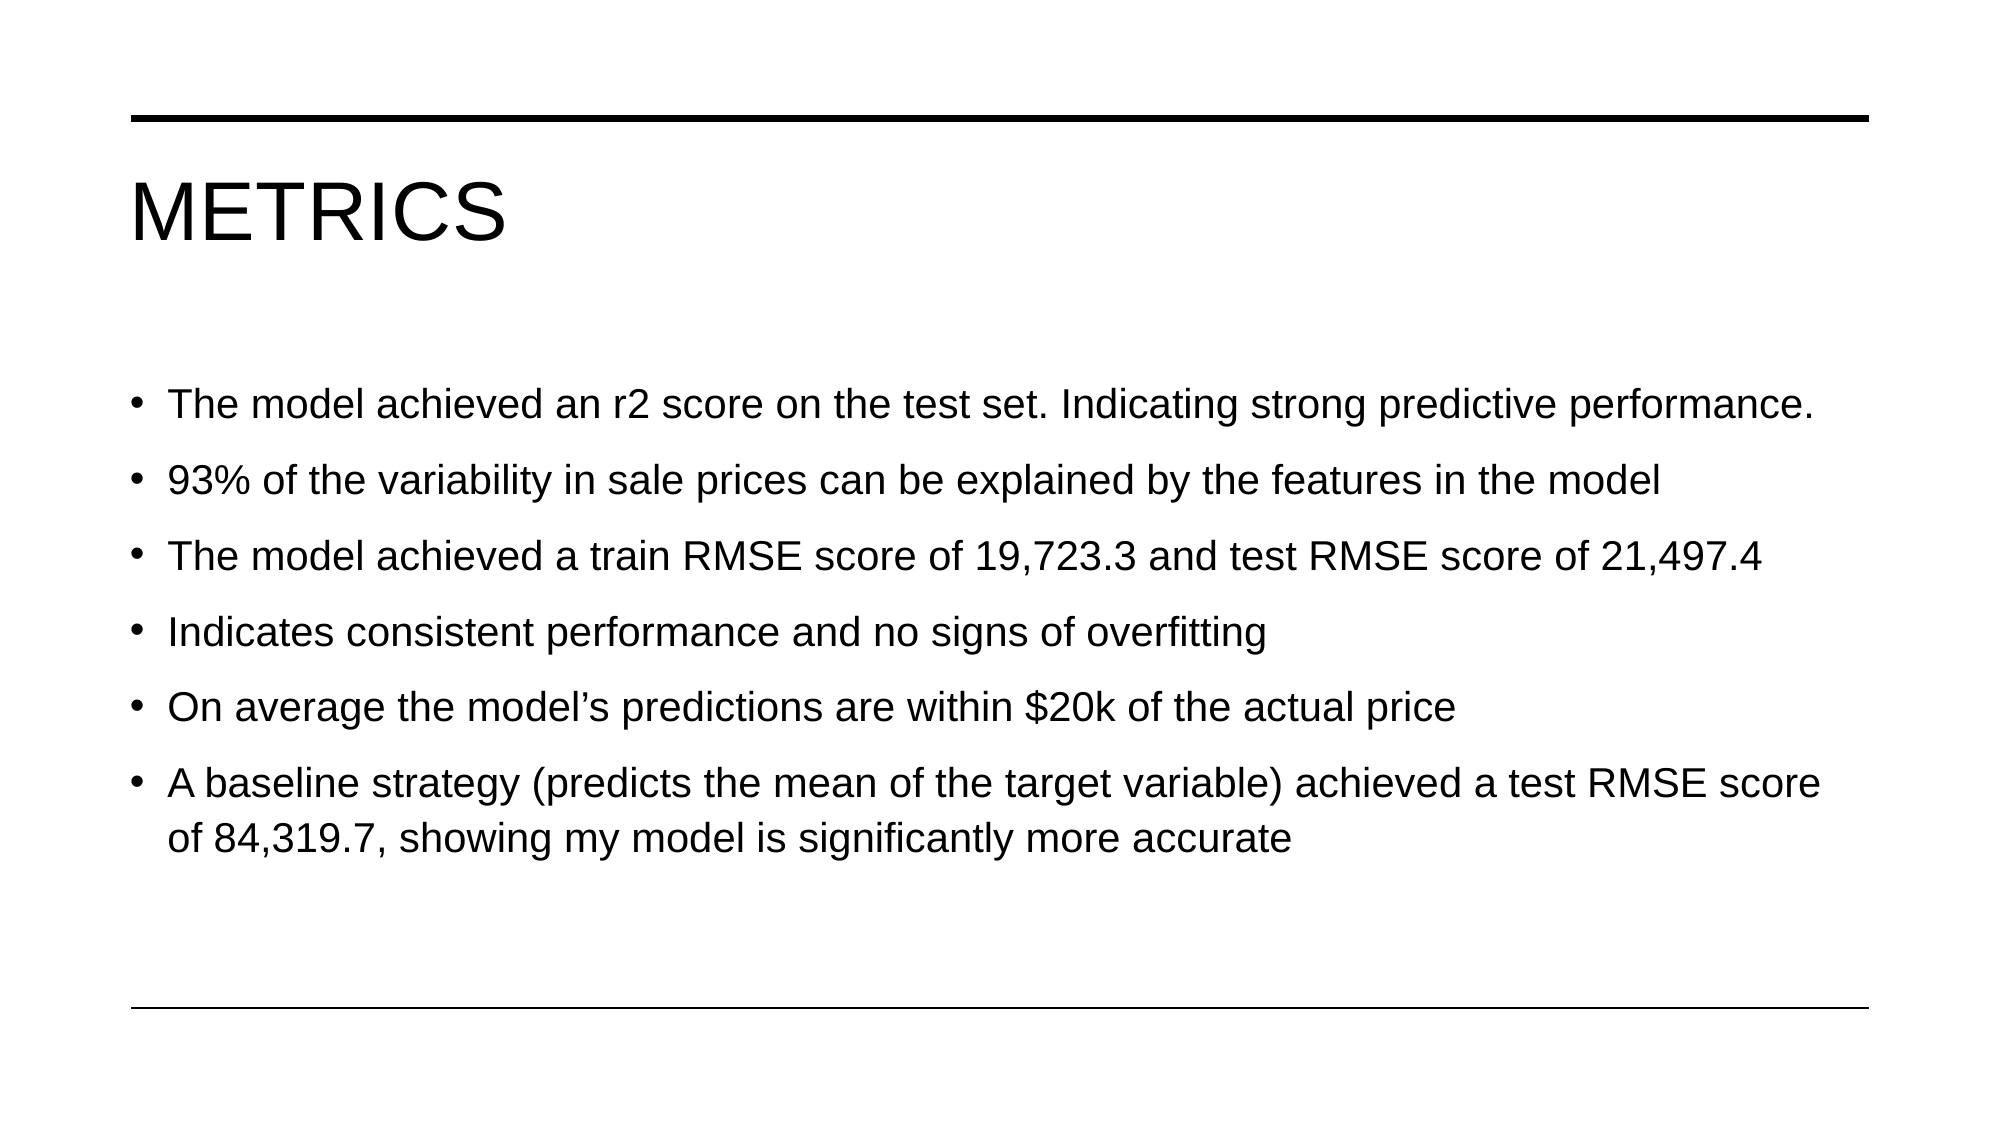

# Metrics
The model achieved an r2 score on the test set. Indicating strong predictive performance.
93% of the variability in sale prices can be explained by the features in the model
The model achieved a train RMSE score of 19,723.3 and test RMSE score of 21,497.4
Indicates consistent performance and no signs of overfitting
On average the model’s predictions are within $20k of the actual price
A baseline strategy (predicts the mean of the target variable) achieved a test RMSE score of 84,319.7, showing my model is significantly more accurate